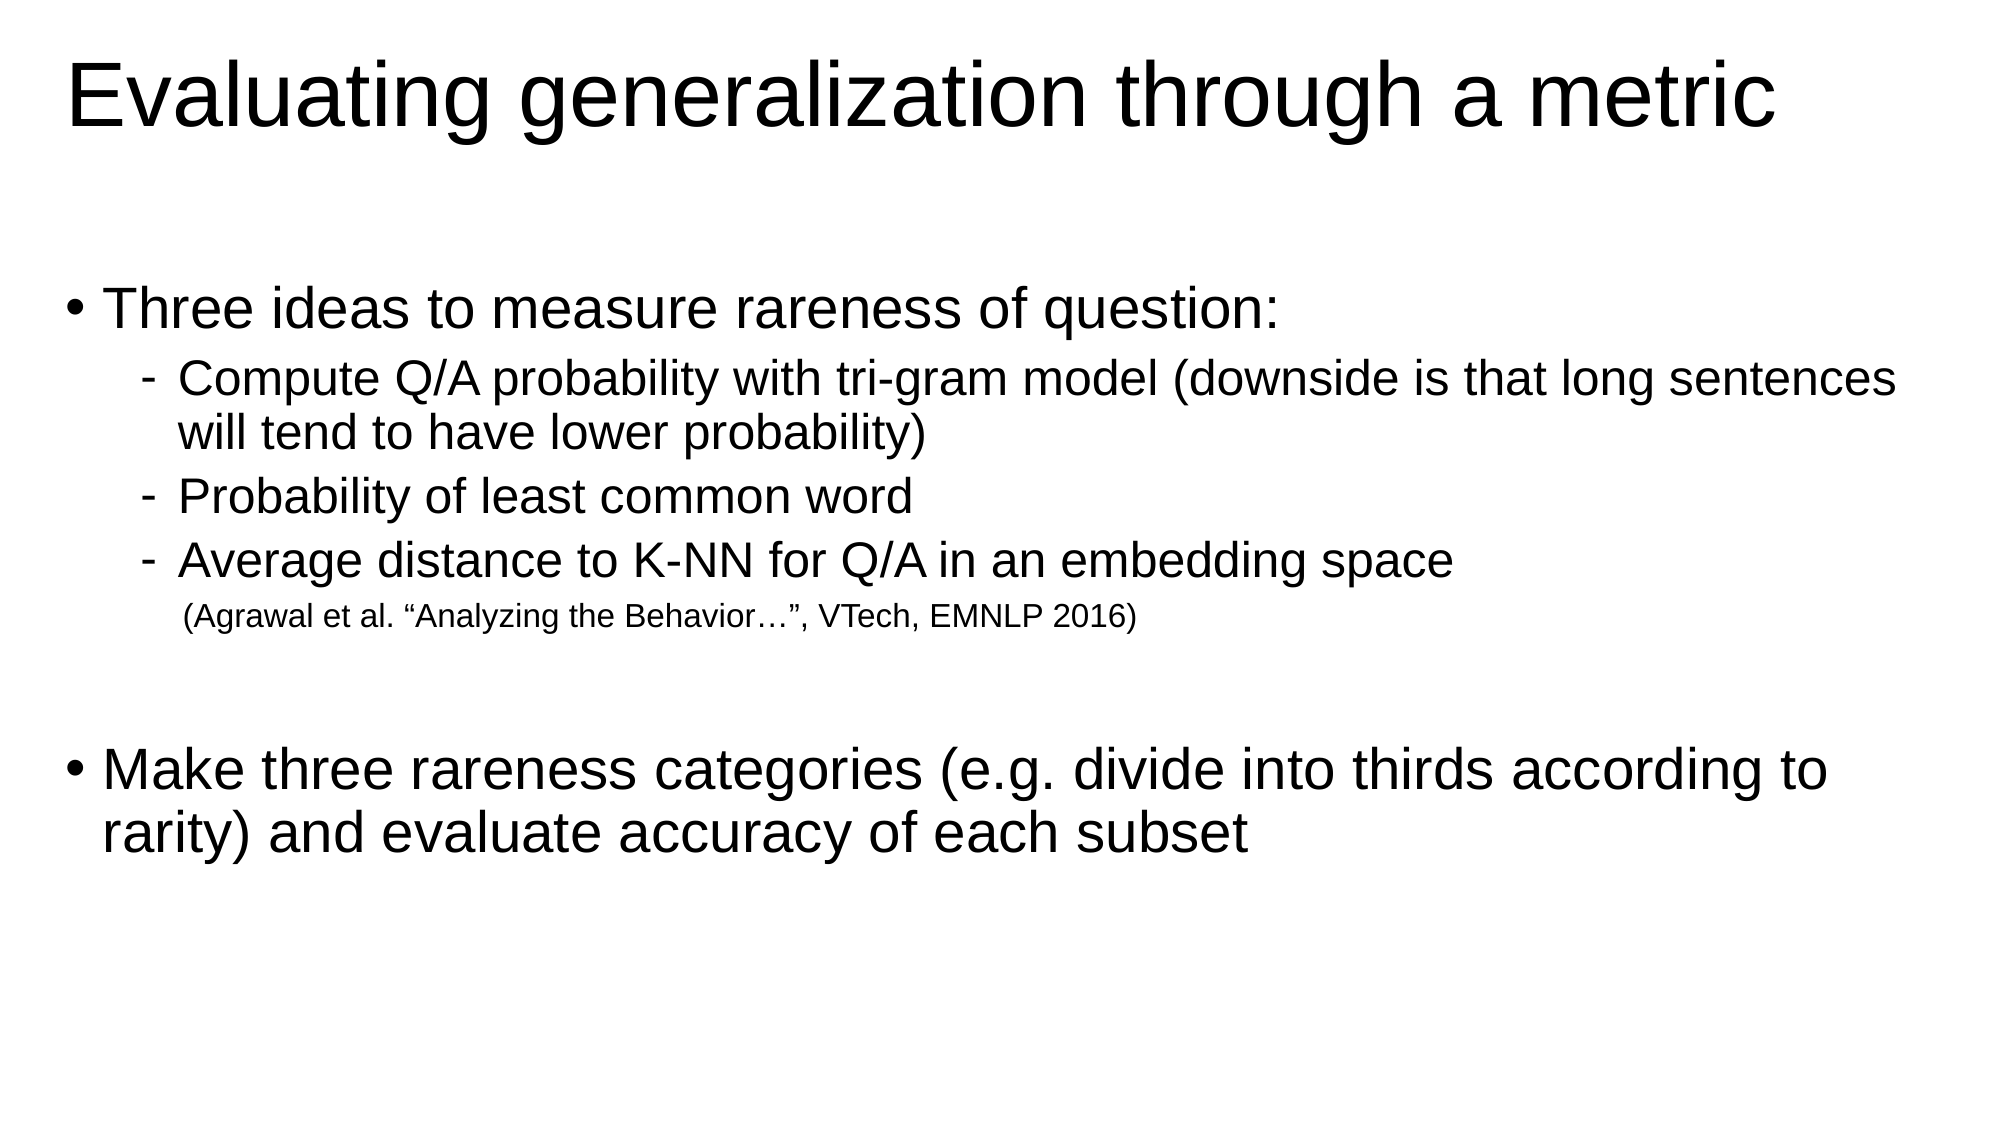

# Evaluating generalization through a metric

Three ideas to measure rareness of question:
Compute Q/A probability with tri-gram model (downside is that long sentences will tend to have lower probability)
Probability of least common word
Average distance to K-NN for Q/A in an embedding space
     (Agrawal et al. “Analyzing the Behavior…”, VTech, EMNLP 2016)

Make three rareness categories (e.g. divide into thirds according to rarity) and evaluate accuracy of each subset